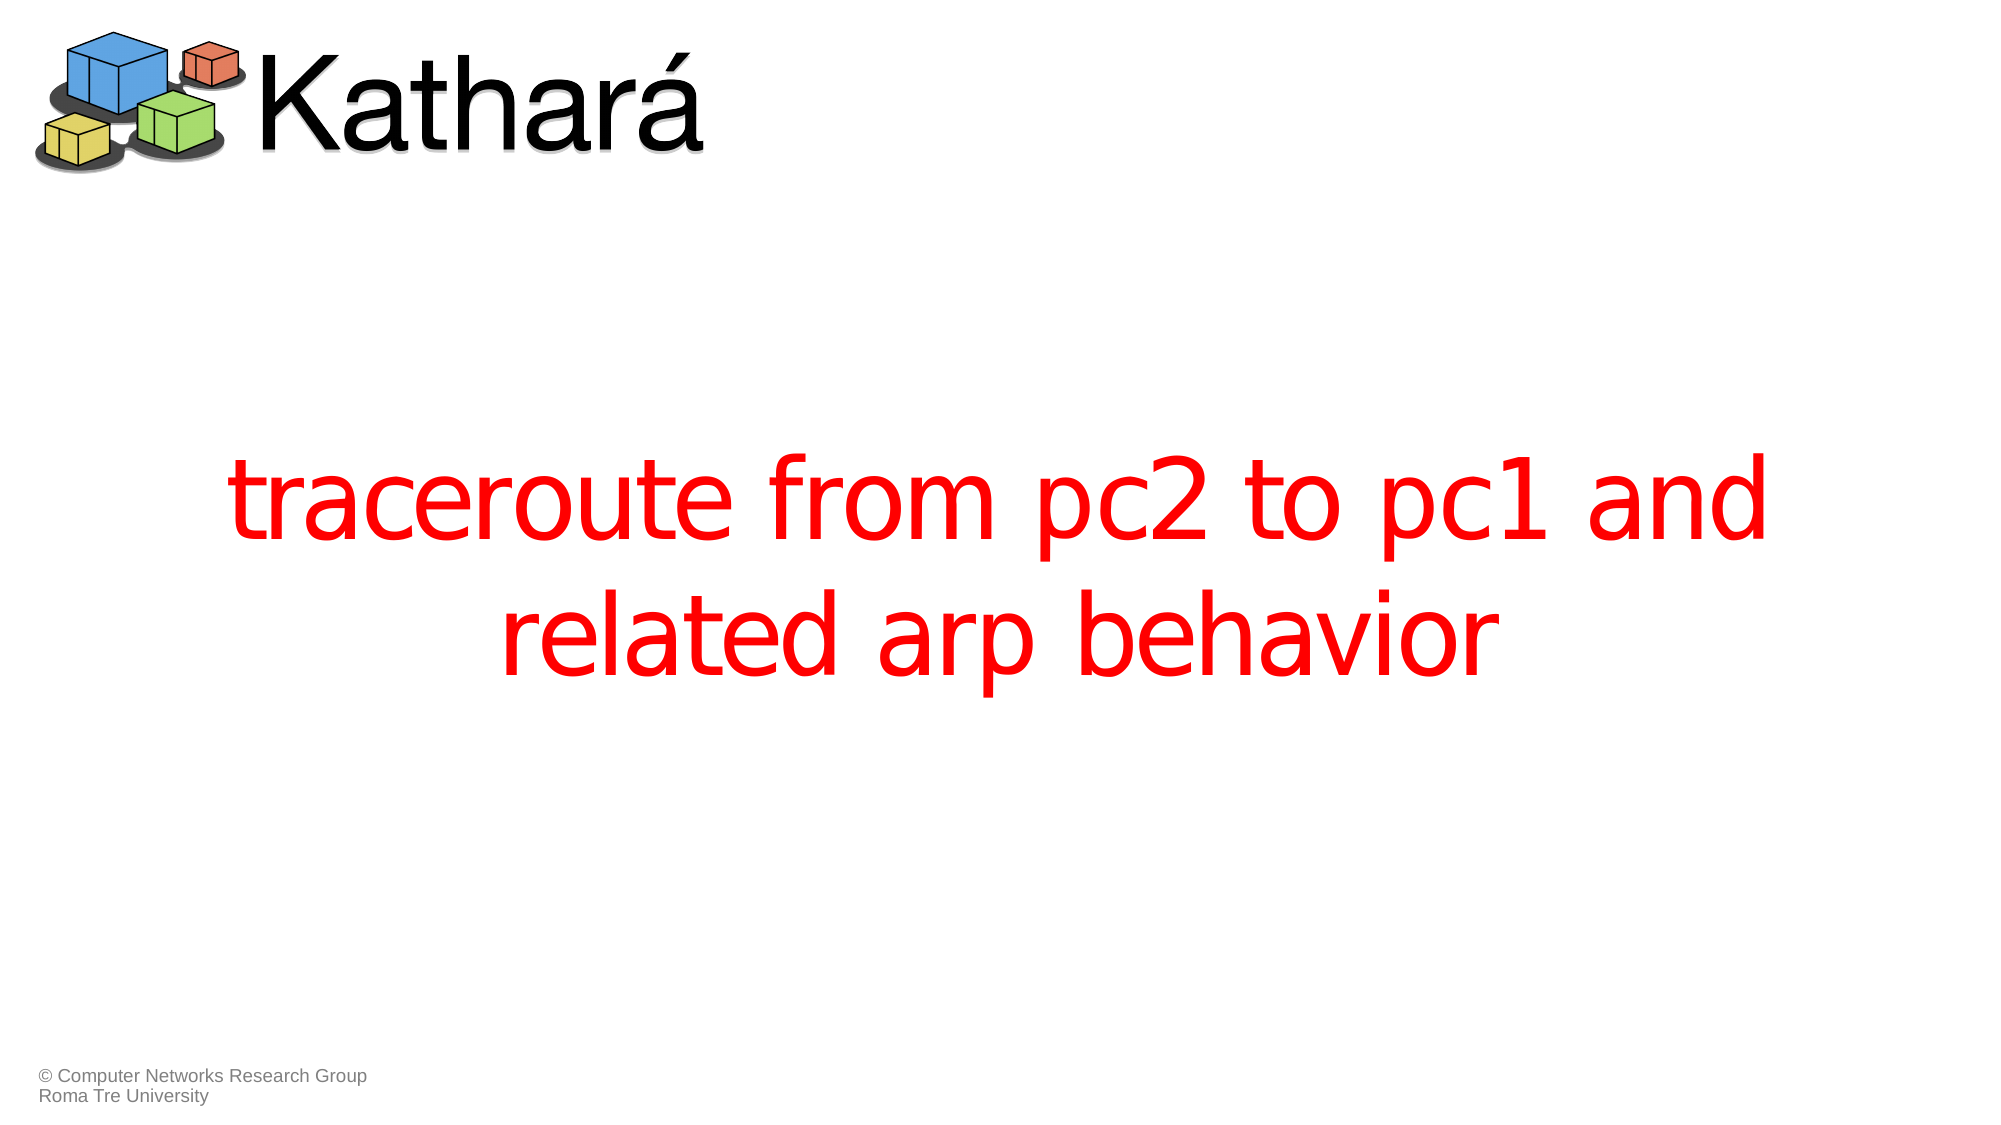

# traceroute from pc2 to pc1 and related arp behavior